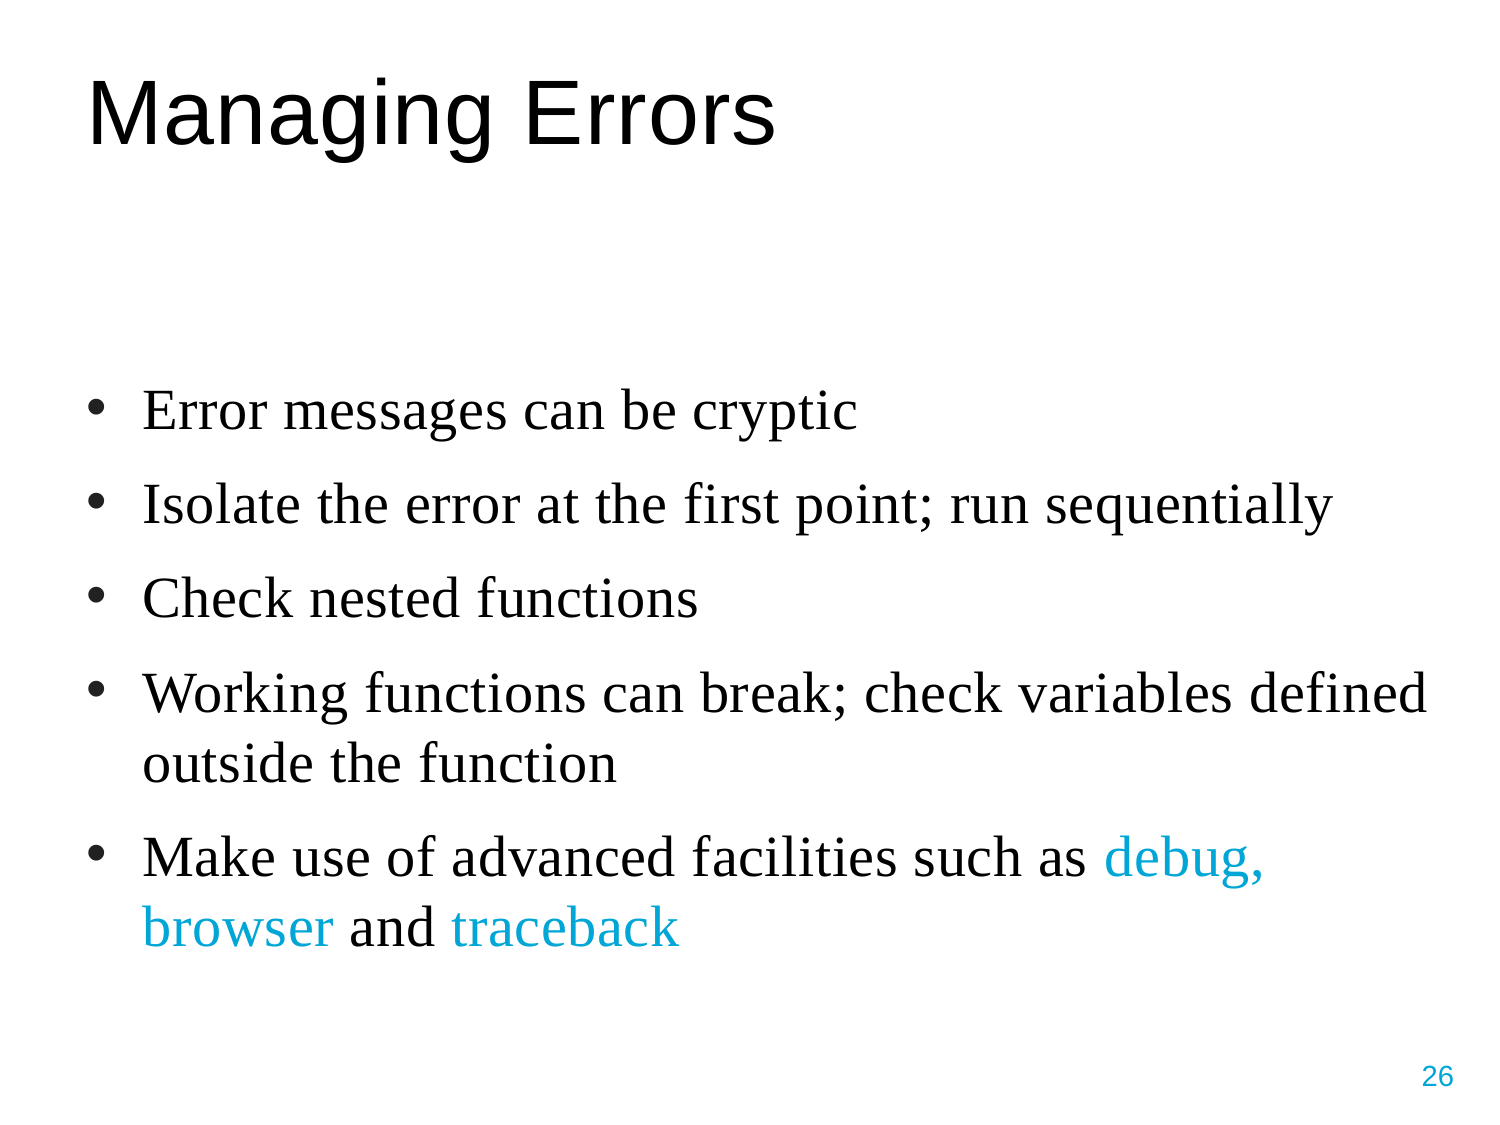

# Managing Errors
Error messages can be cryptic
Isolate the error at the first point; run sequentially
Check nested functions
Working functions can break; check variables defined outside the function
Make use of advanced facilities such as debug, browser and traceback